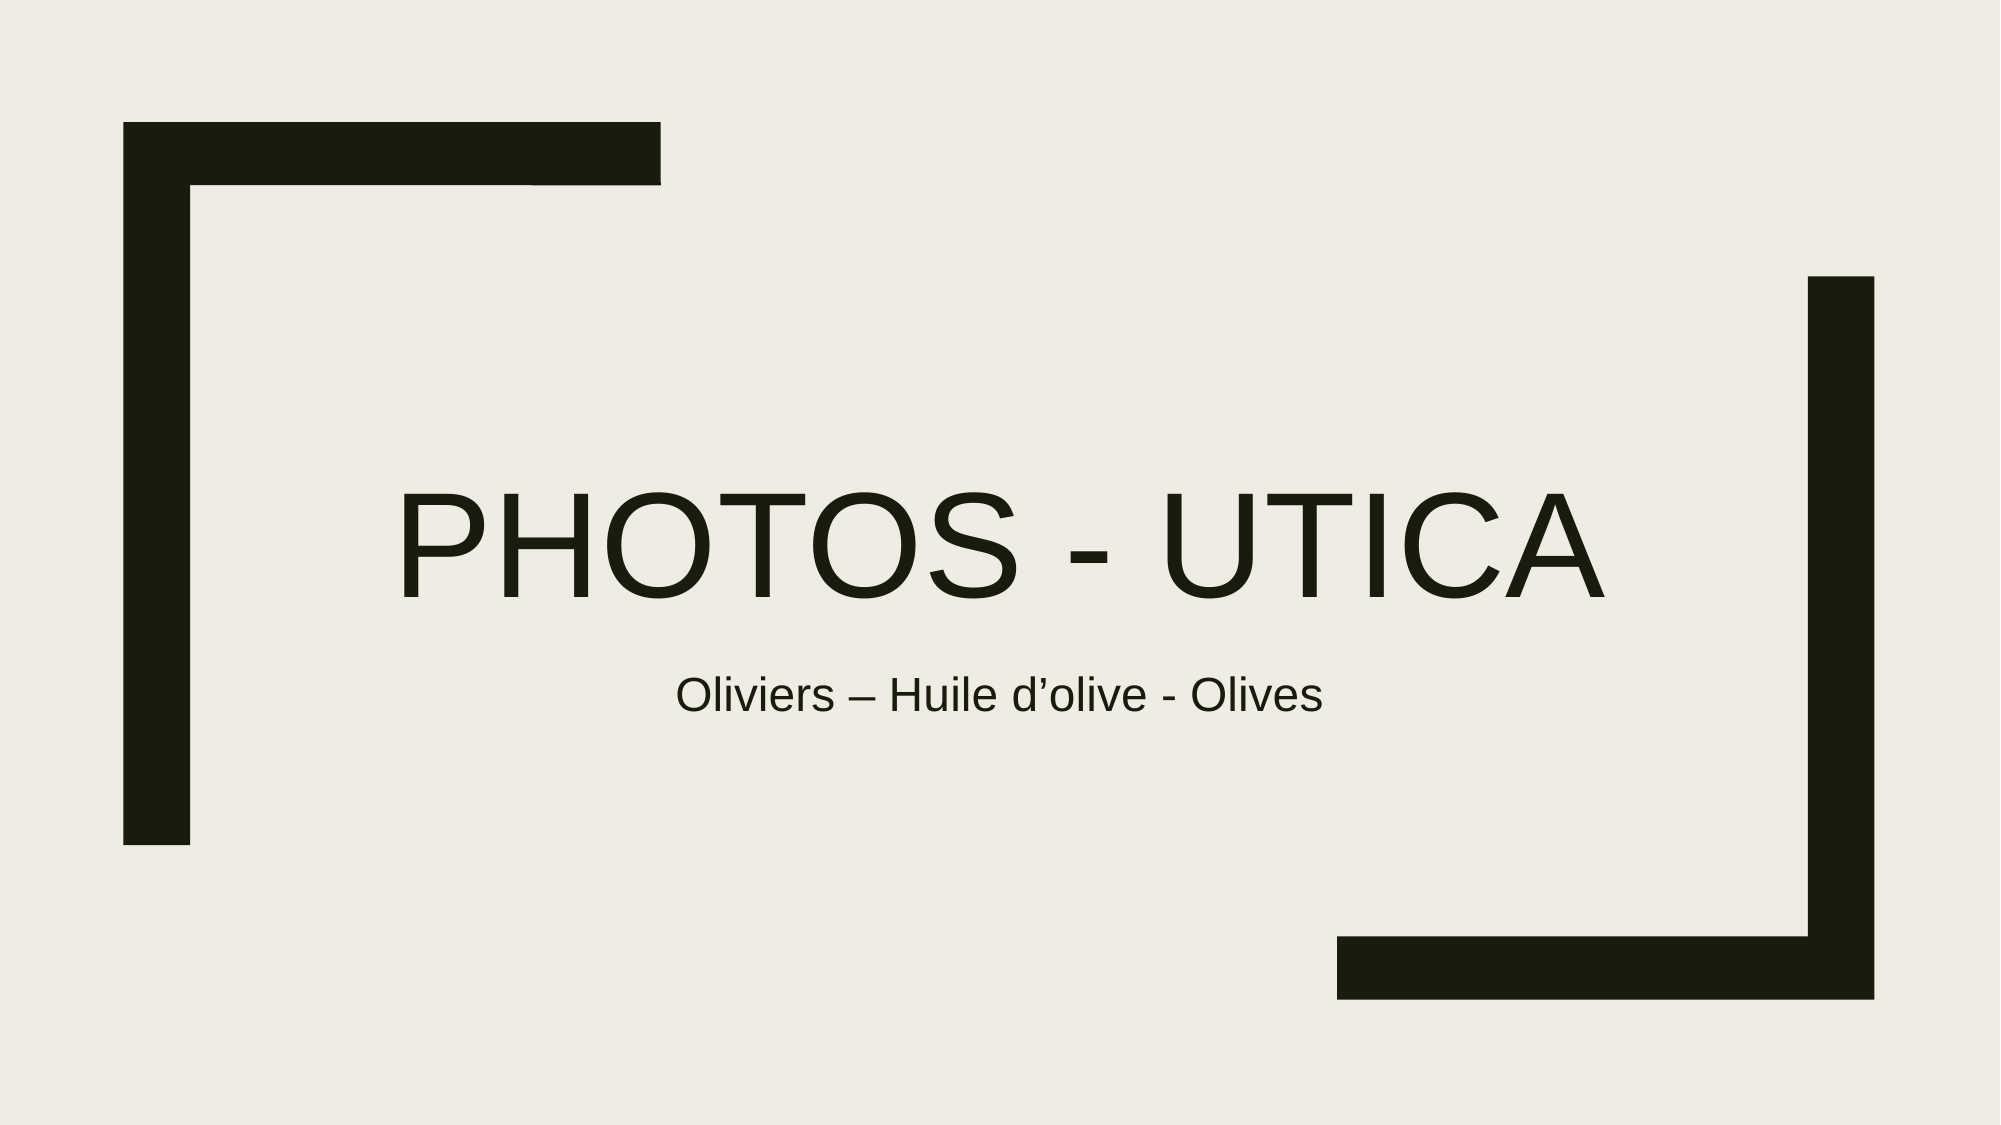

# Photos - utica
Oliviers – Huile d’olive - Olives